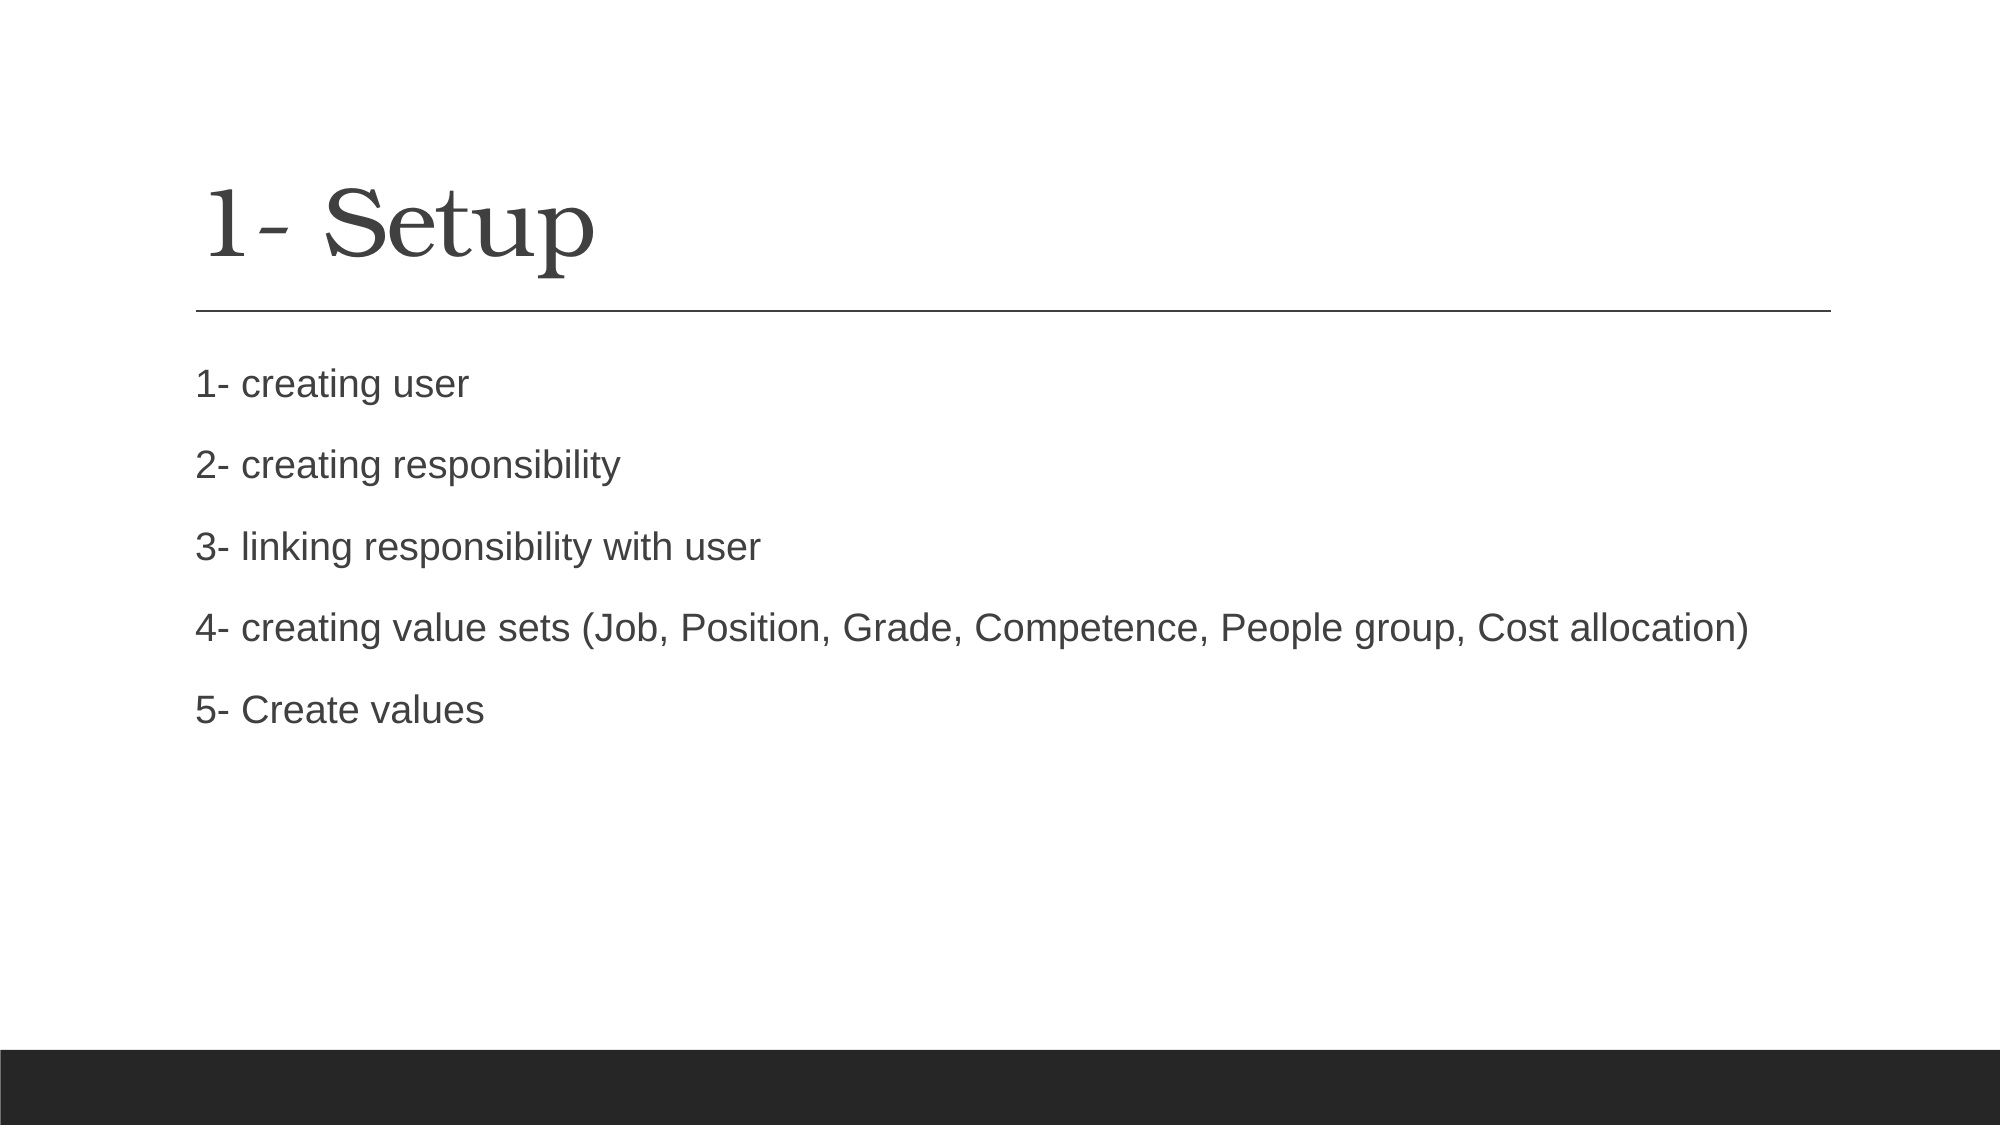

# 1- Setup
1- creating user
2- creating responsibility
3- linking responsibility with user
4- creating value sets (Job, Position, Grade, Competence, People group, Cost allocation)
5- Create values